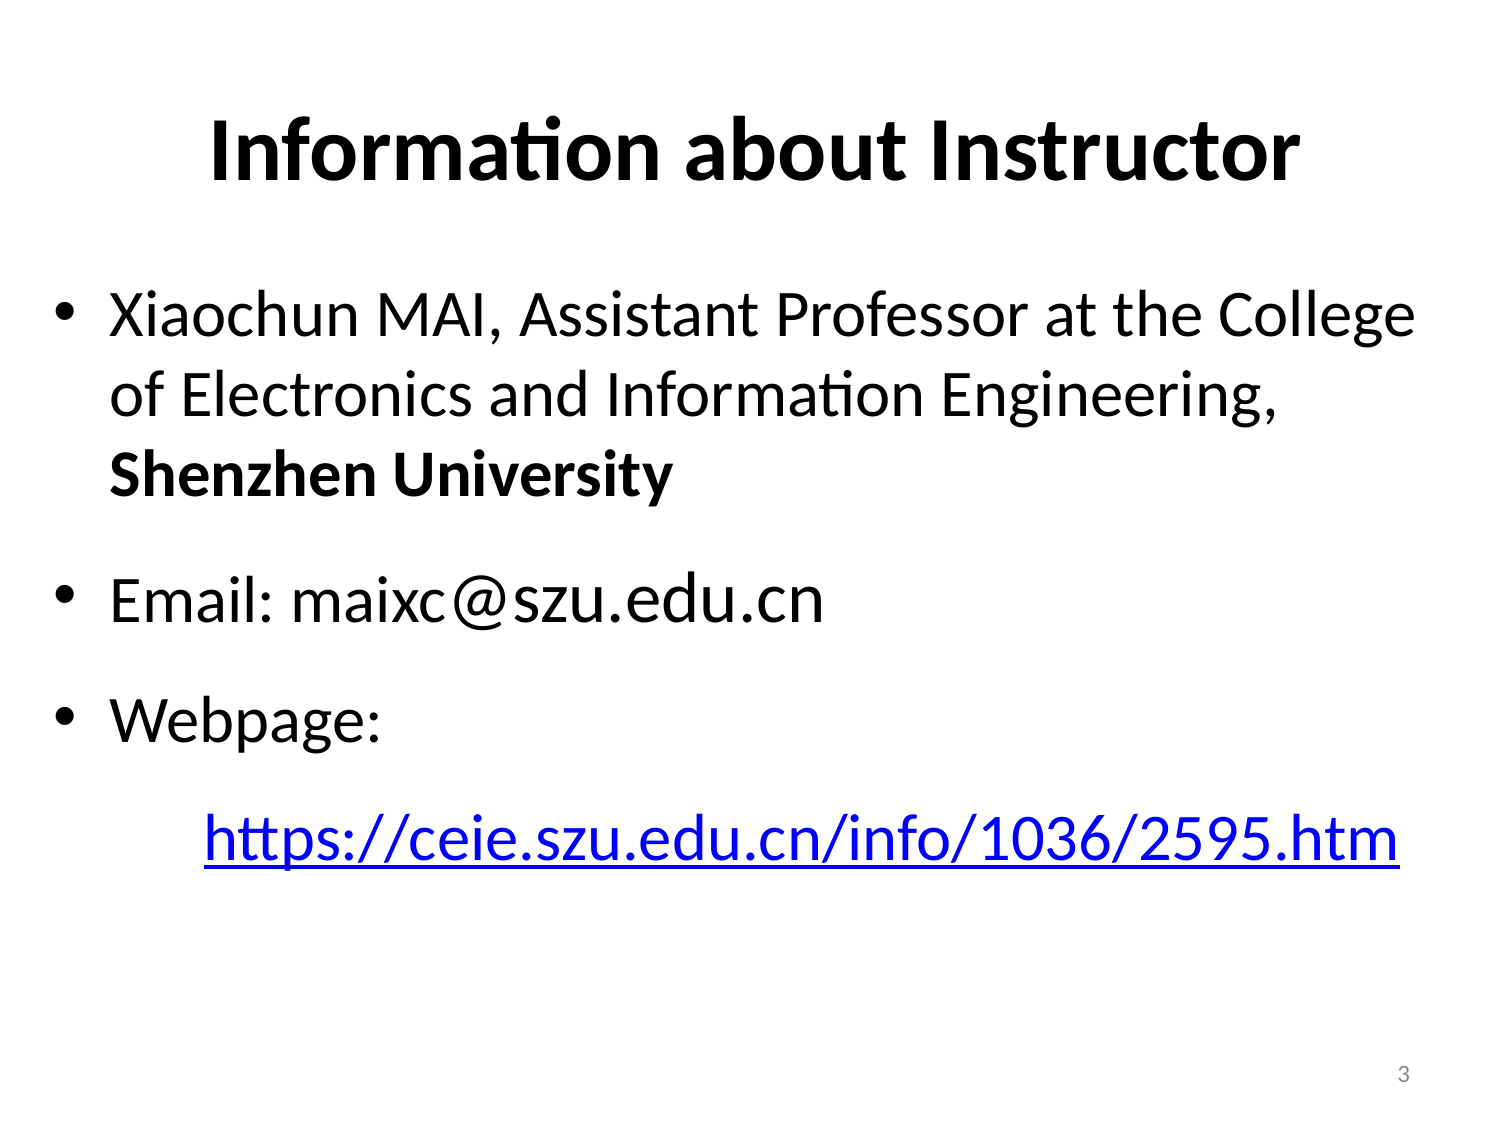

# Information about Instructor
Xiaochun MAI, Assistant Professor at the College of Electronics and Information Engineering,  Shenzhen University
Email: maixc@szu.edu.cn
Webpage:
	https://ceie.szu.edu.cn/info/1036/2595.htm

3